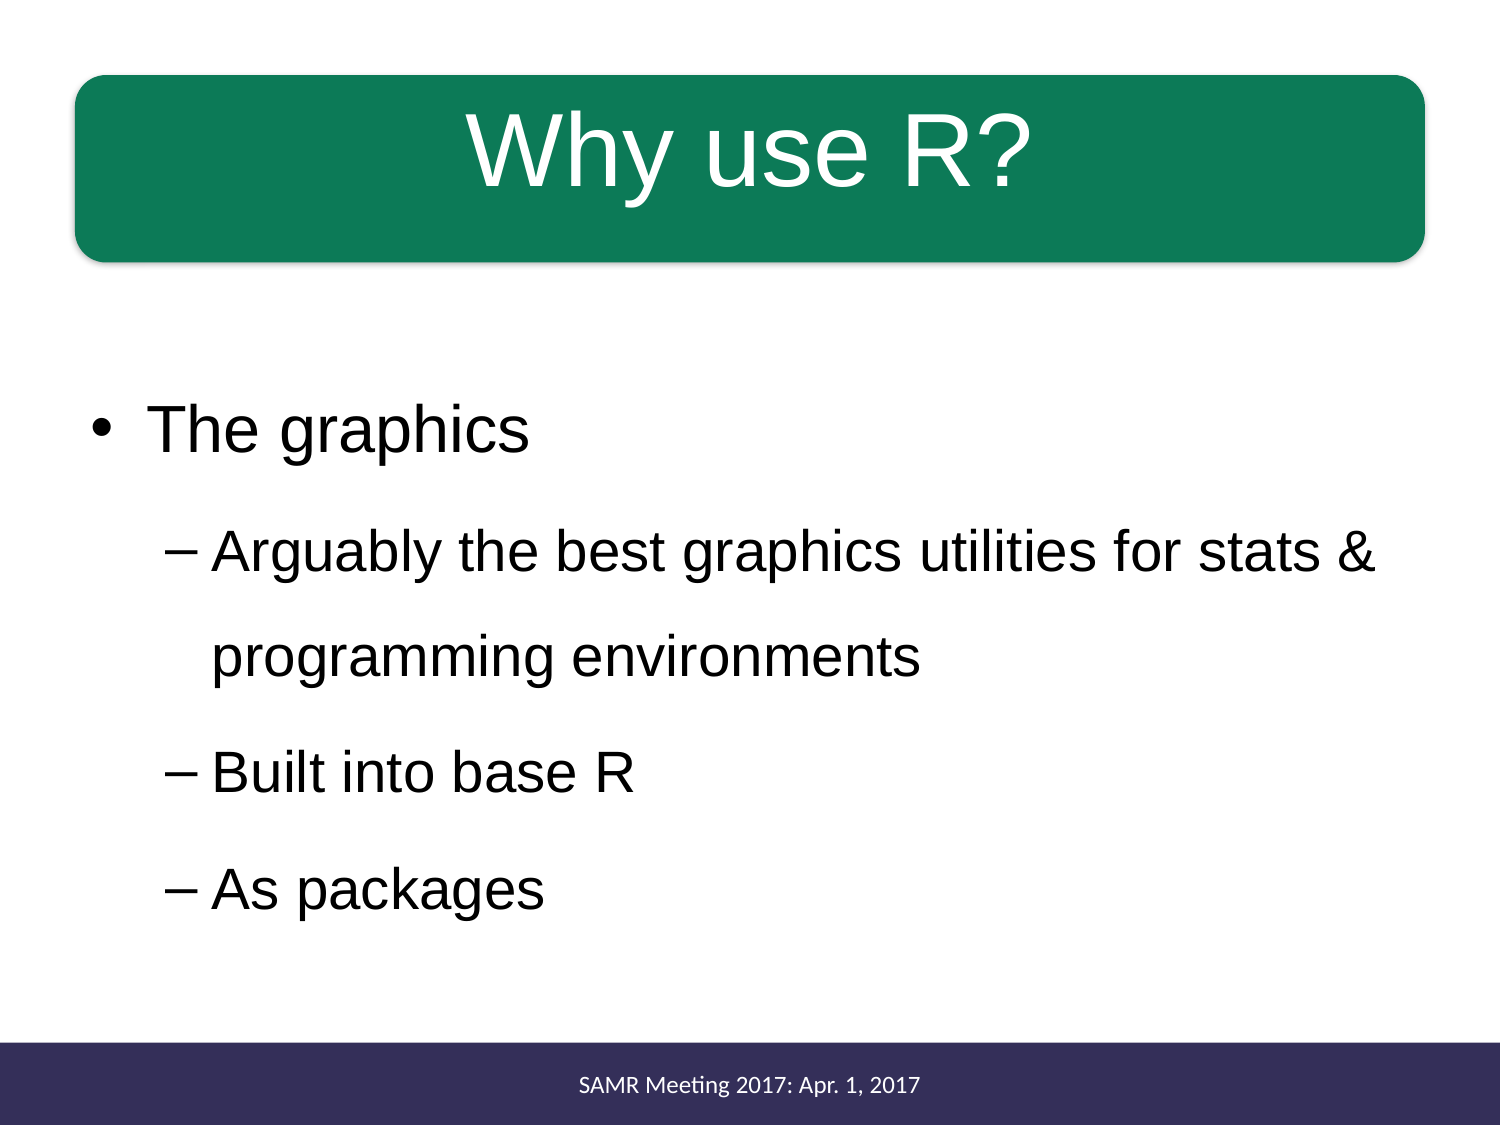

# Why use R?
The graphics
Arguably the best graphics utilities for stats & programming environments
Built into base R
As packages